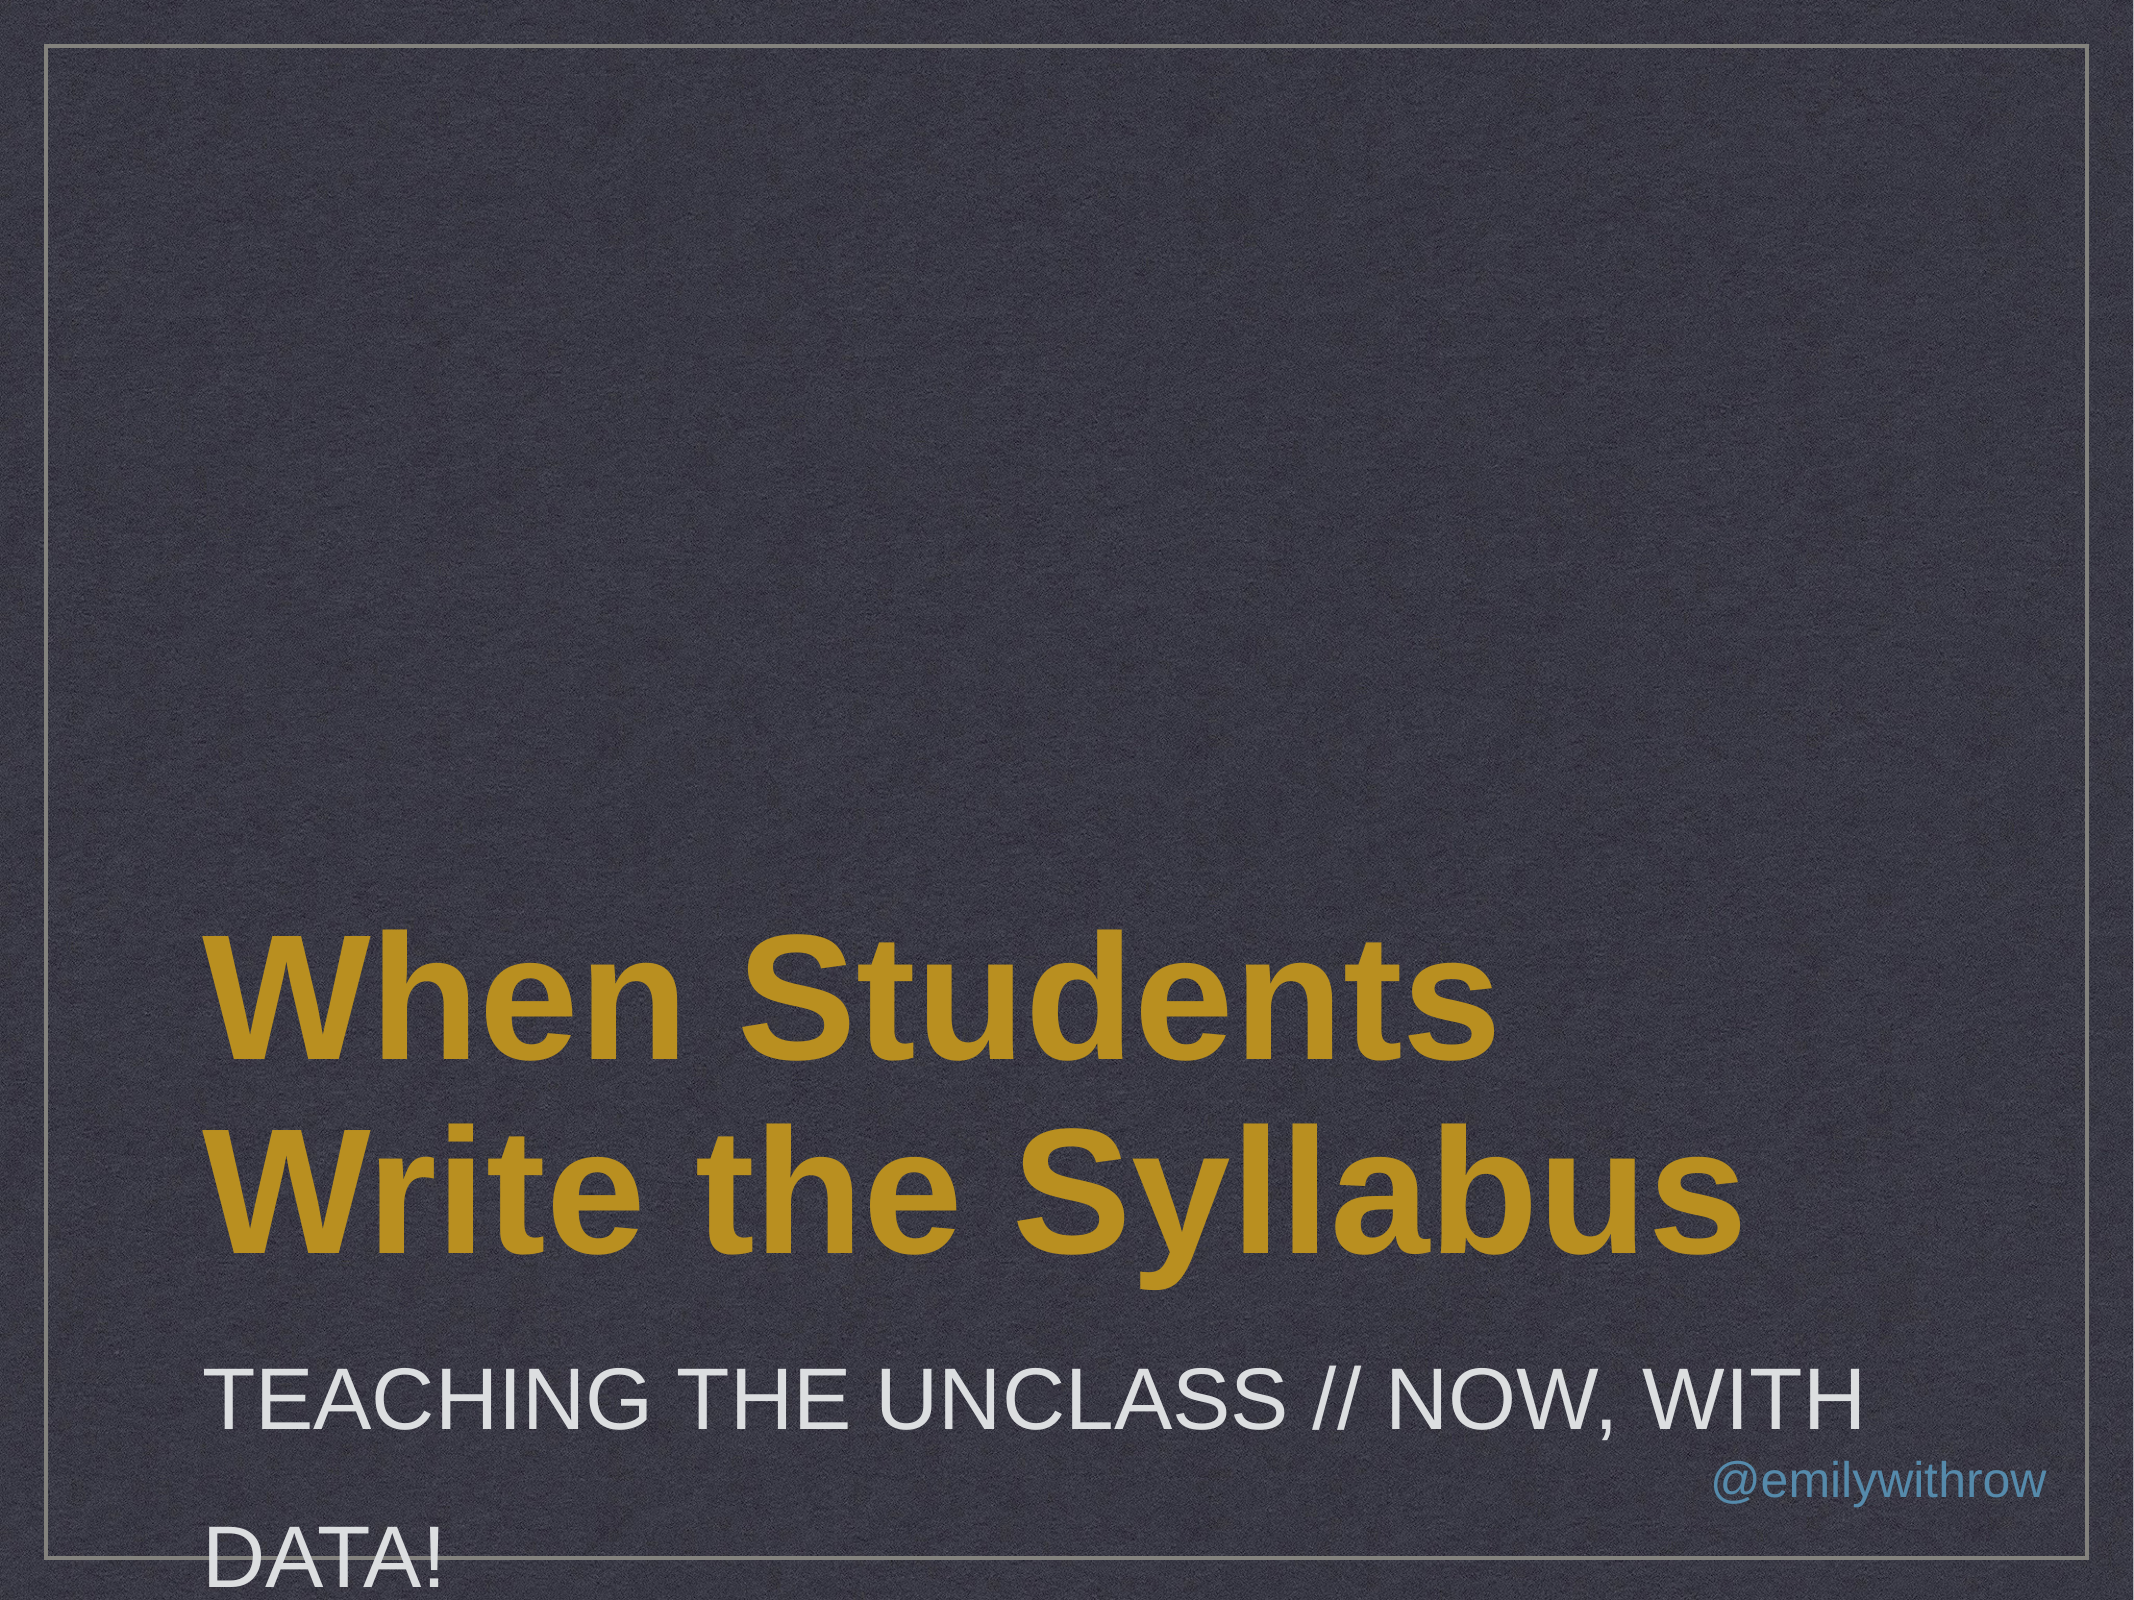

# When Students
Write the Syllabus
teaching the unclass // now, with data!